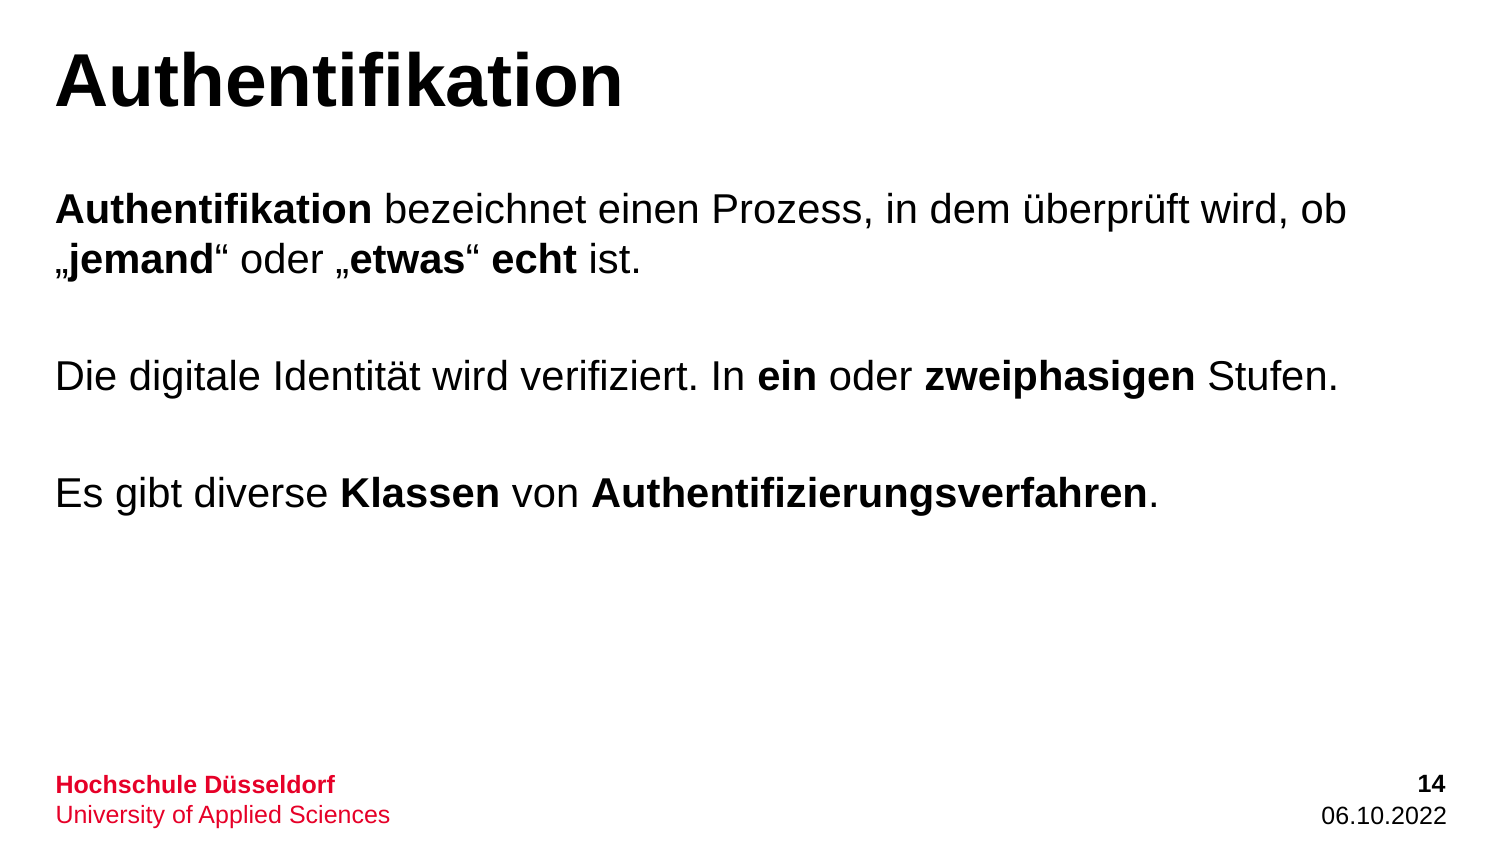

# Authentifikation
Authentifikation bezeichnet einen Prozess, in dem überprüft wird, ob „jemand“ oder „etwas“ echt ist.

Die digitale Identität wird verifiziert. In ein oder zweiphasigen Stufen.

Es gibt diverse Klassen von Authentifizierungsverfahren.
14

06.10.2022